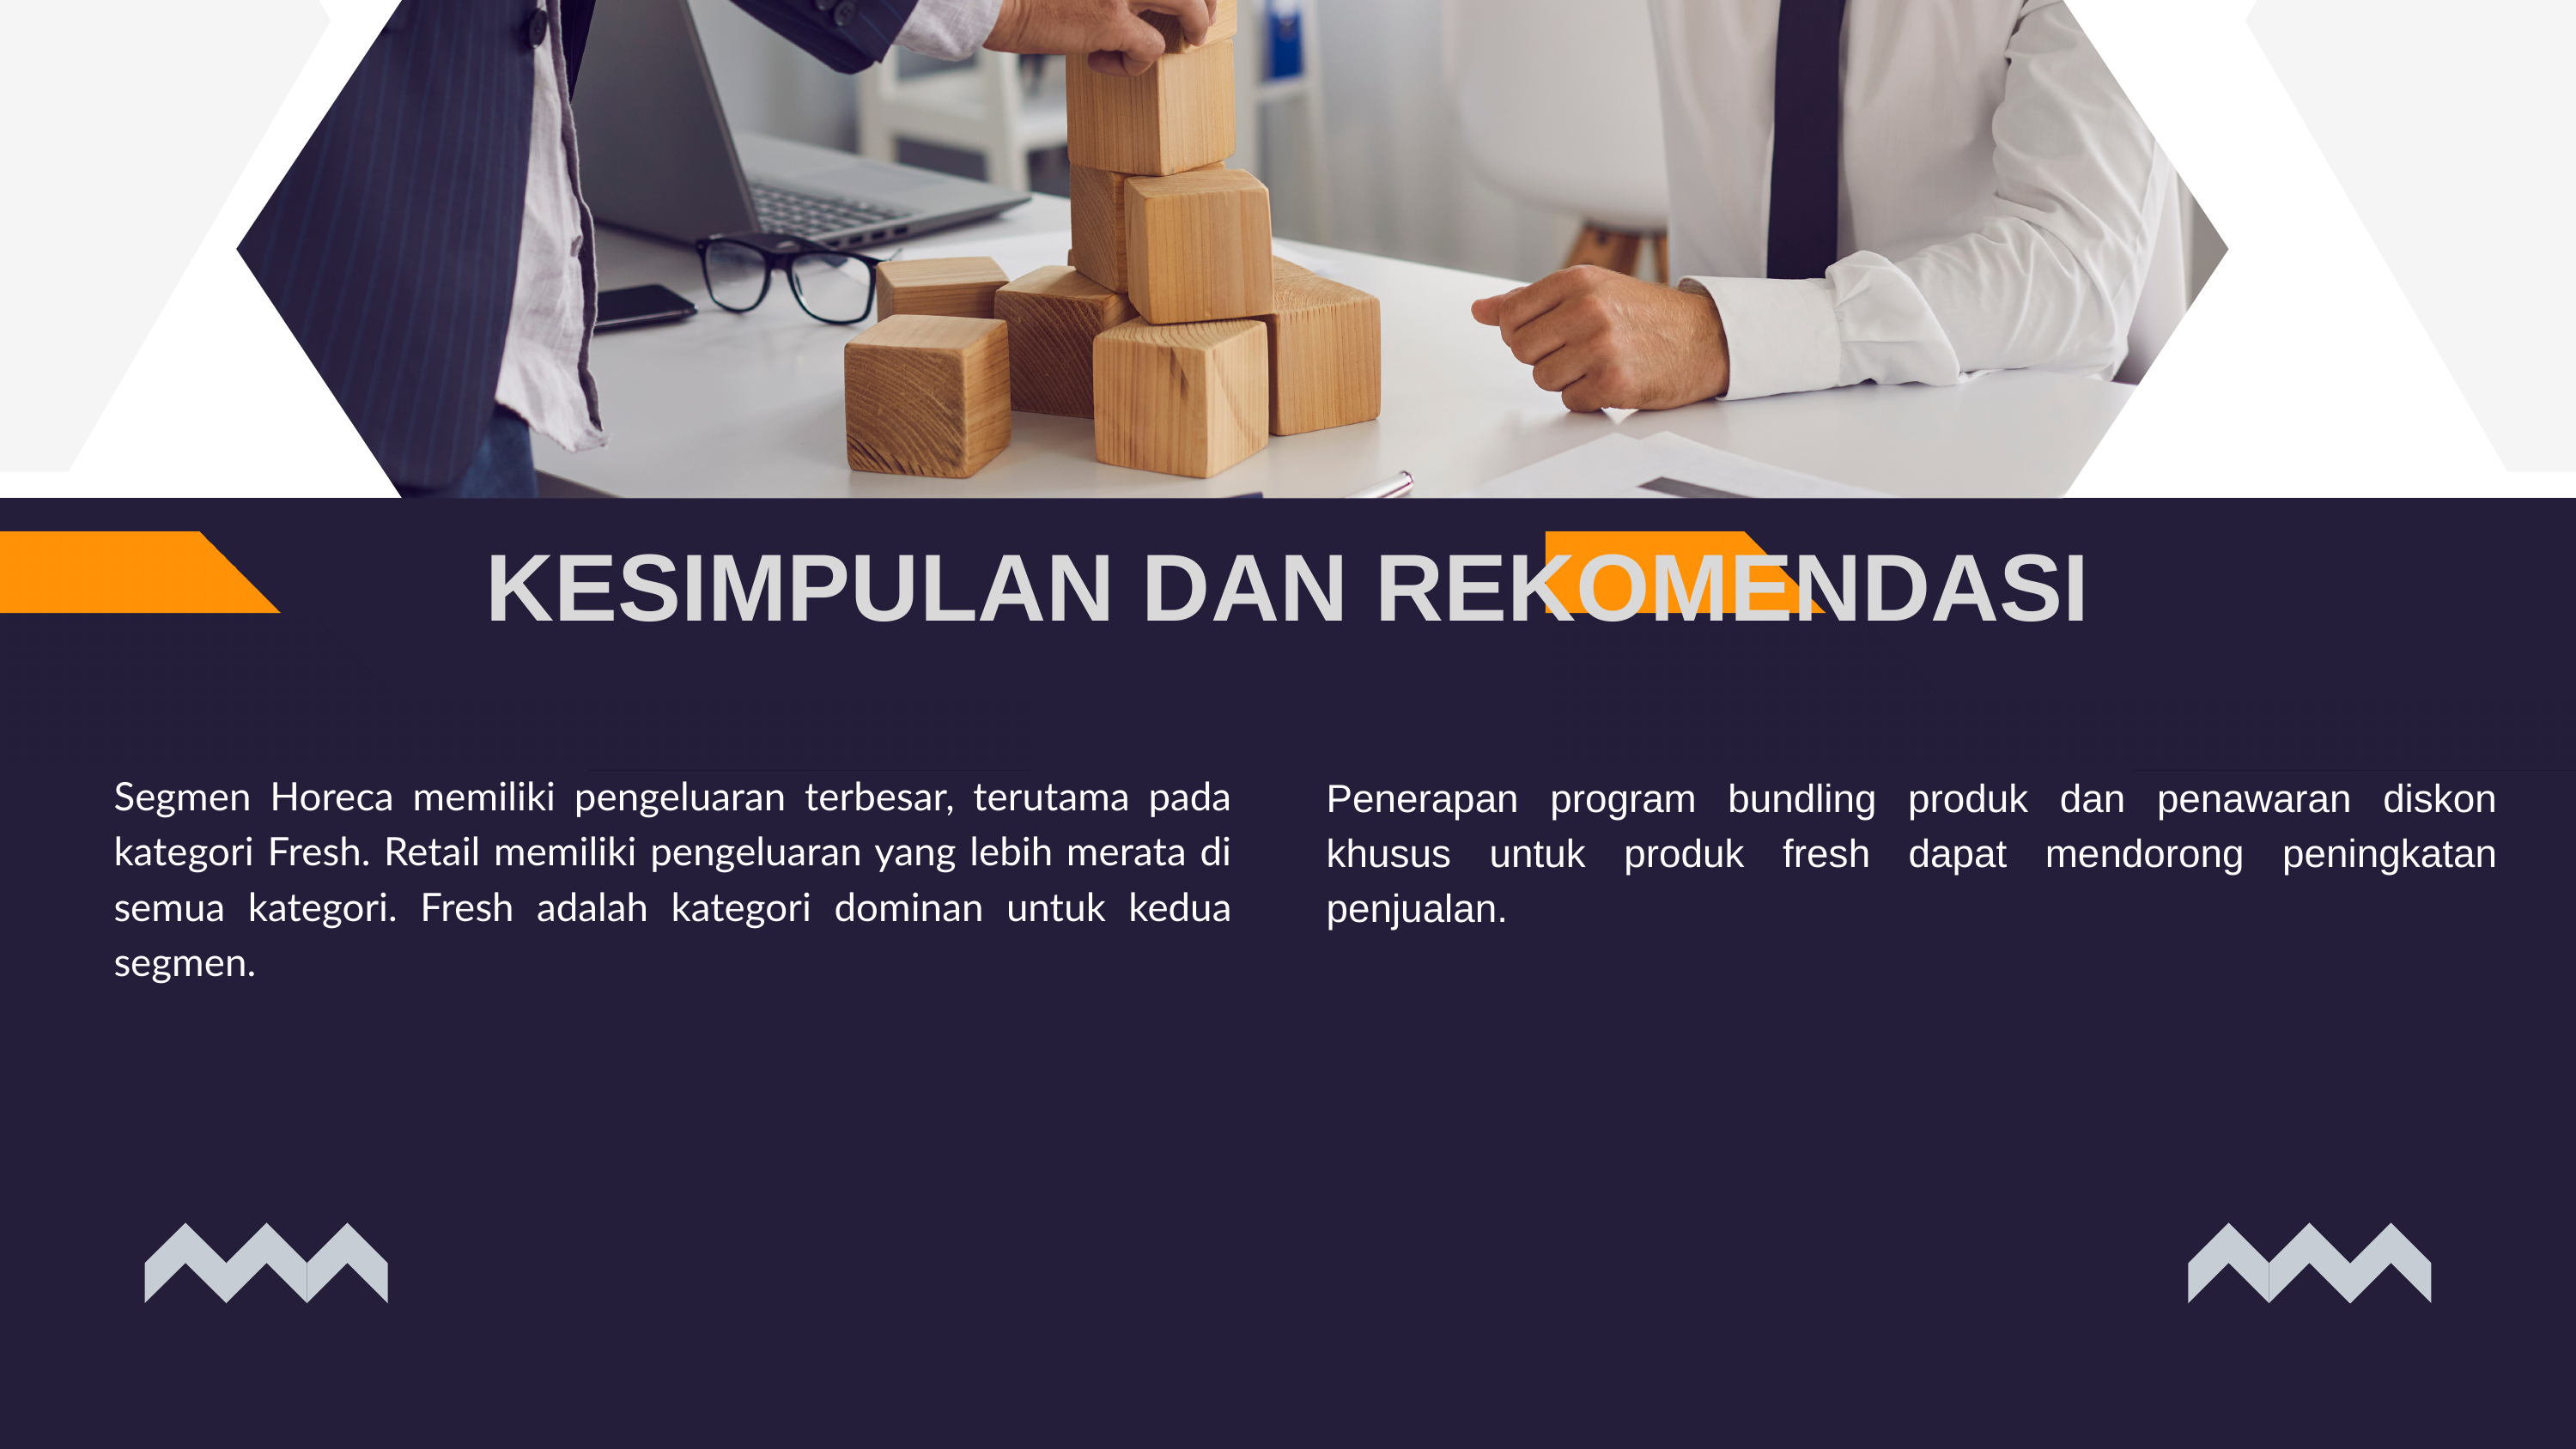

KESIMPULAN DAN REKOMENDASI
Segmen Horeca memiliki pengeluaran terbesar, terutama pada kategori Fresh. Retail memiliki pengeluaran yang lebih merata di semua kategori. Fresh adalah kategori dominan untuk kedua segmen.

Penerapan program bundling produk dan penawaran diskon khusus untuk produk fresh dapat mendorong peningkatan penjualan.